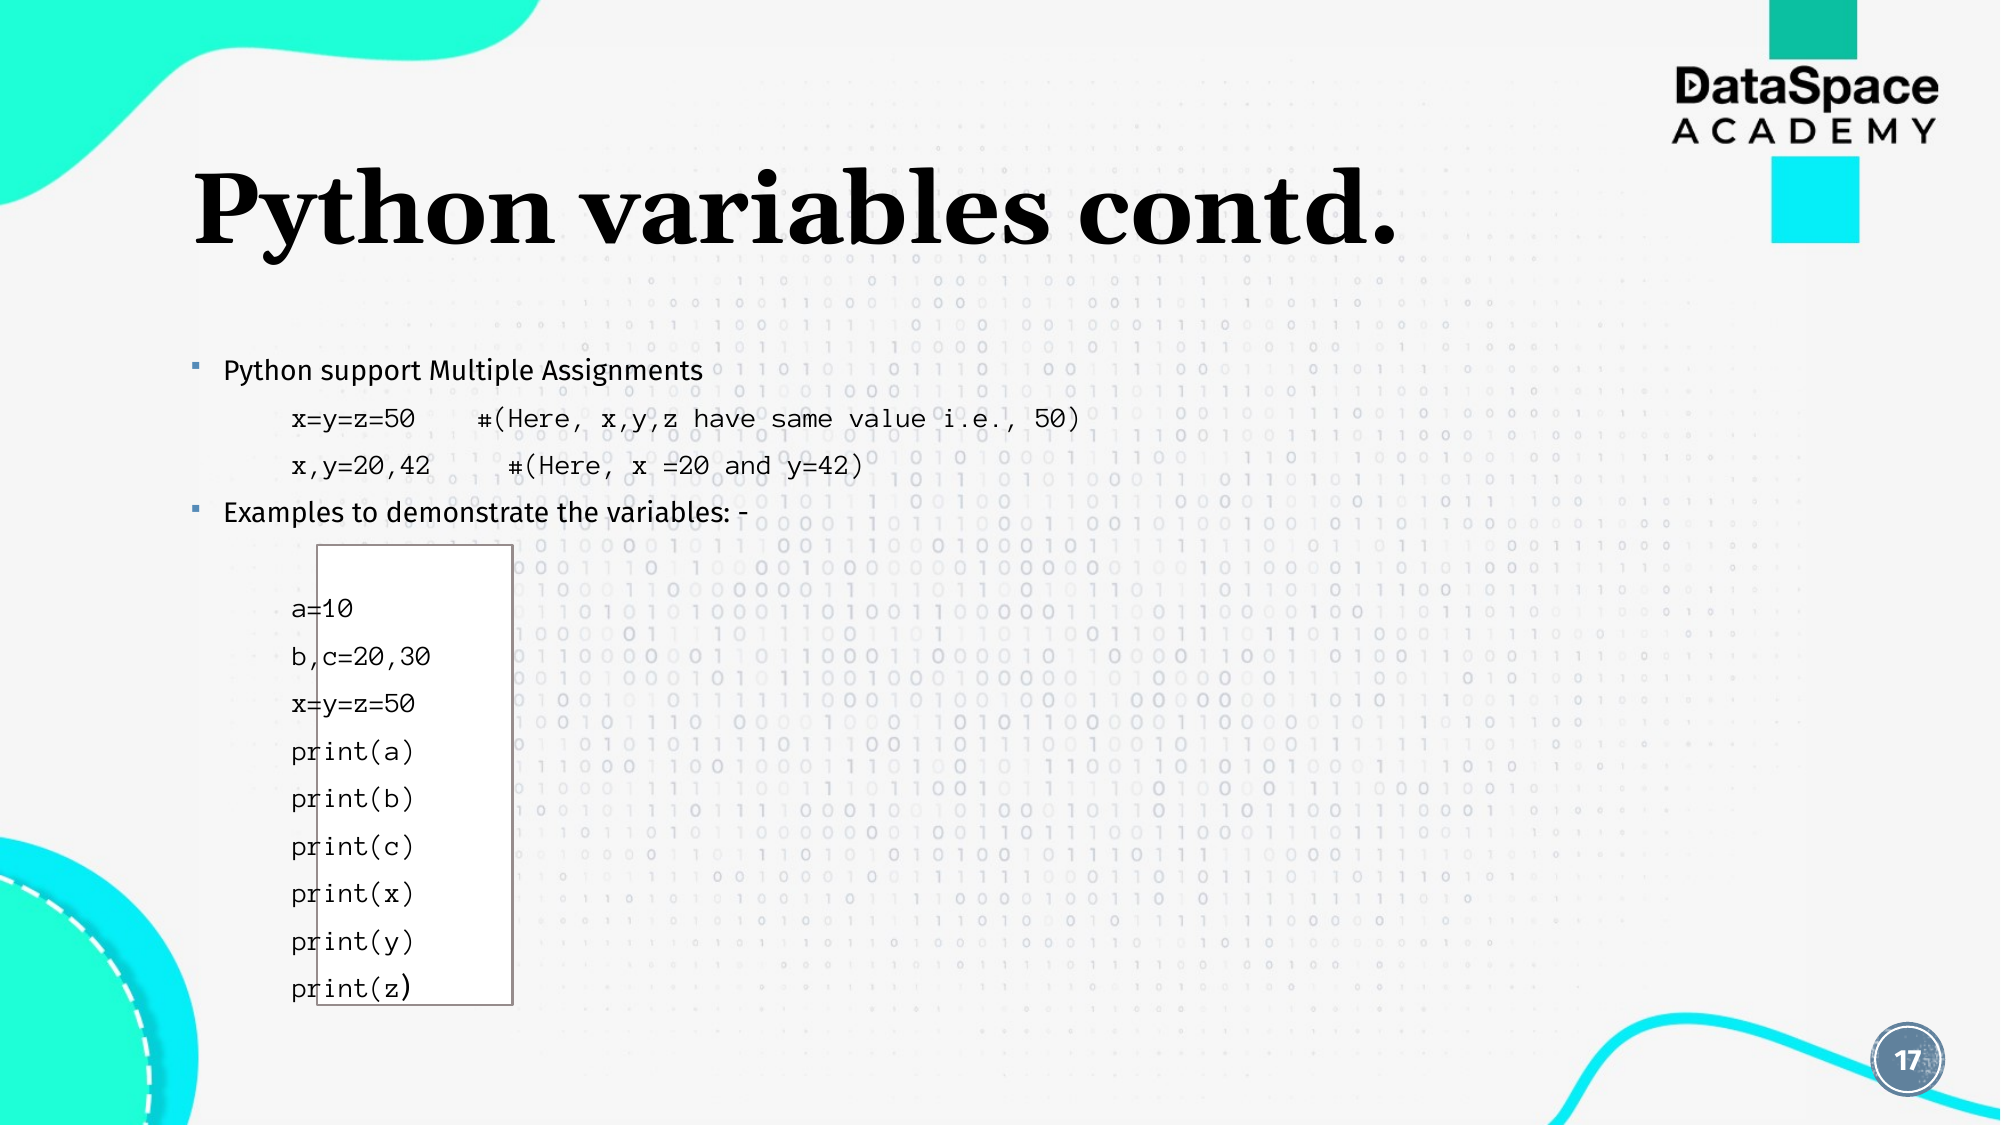

# Python variables contd.
Python support Multiple Assignments
	x=y=z=50    #(Here, x,y,z have same value i.e., 50)
	x,y=20,42     #(Here, x =20 and y=42)
Examples to demonstrate the variables: -

	a=10
	b,c=20,30
	x=y=z=50
	print(a)
	print(b)
	print(c)
	print(x)
	print(y)
	print(z)

17